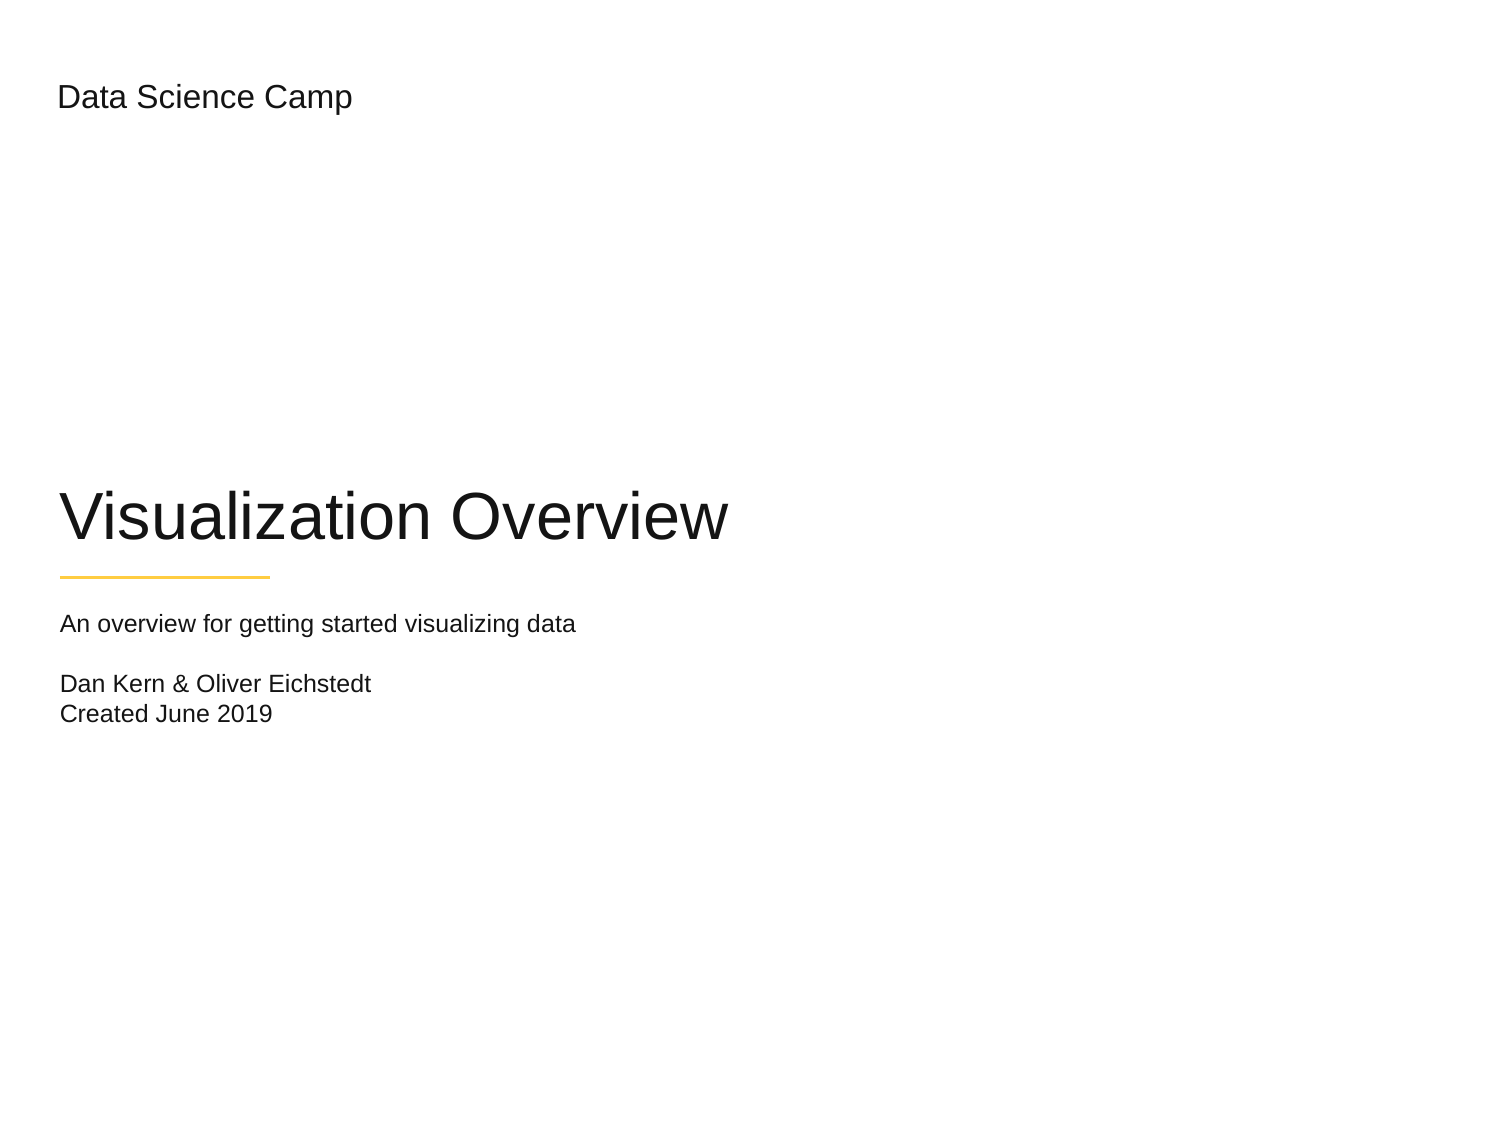

# Visualization Overview
An overview for getting started visualizing data

Dan Kern & Oliver Eichstedt
Created June 2019